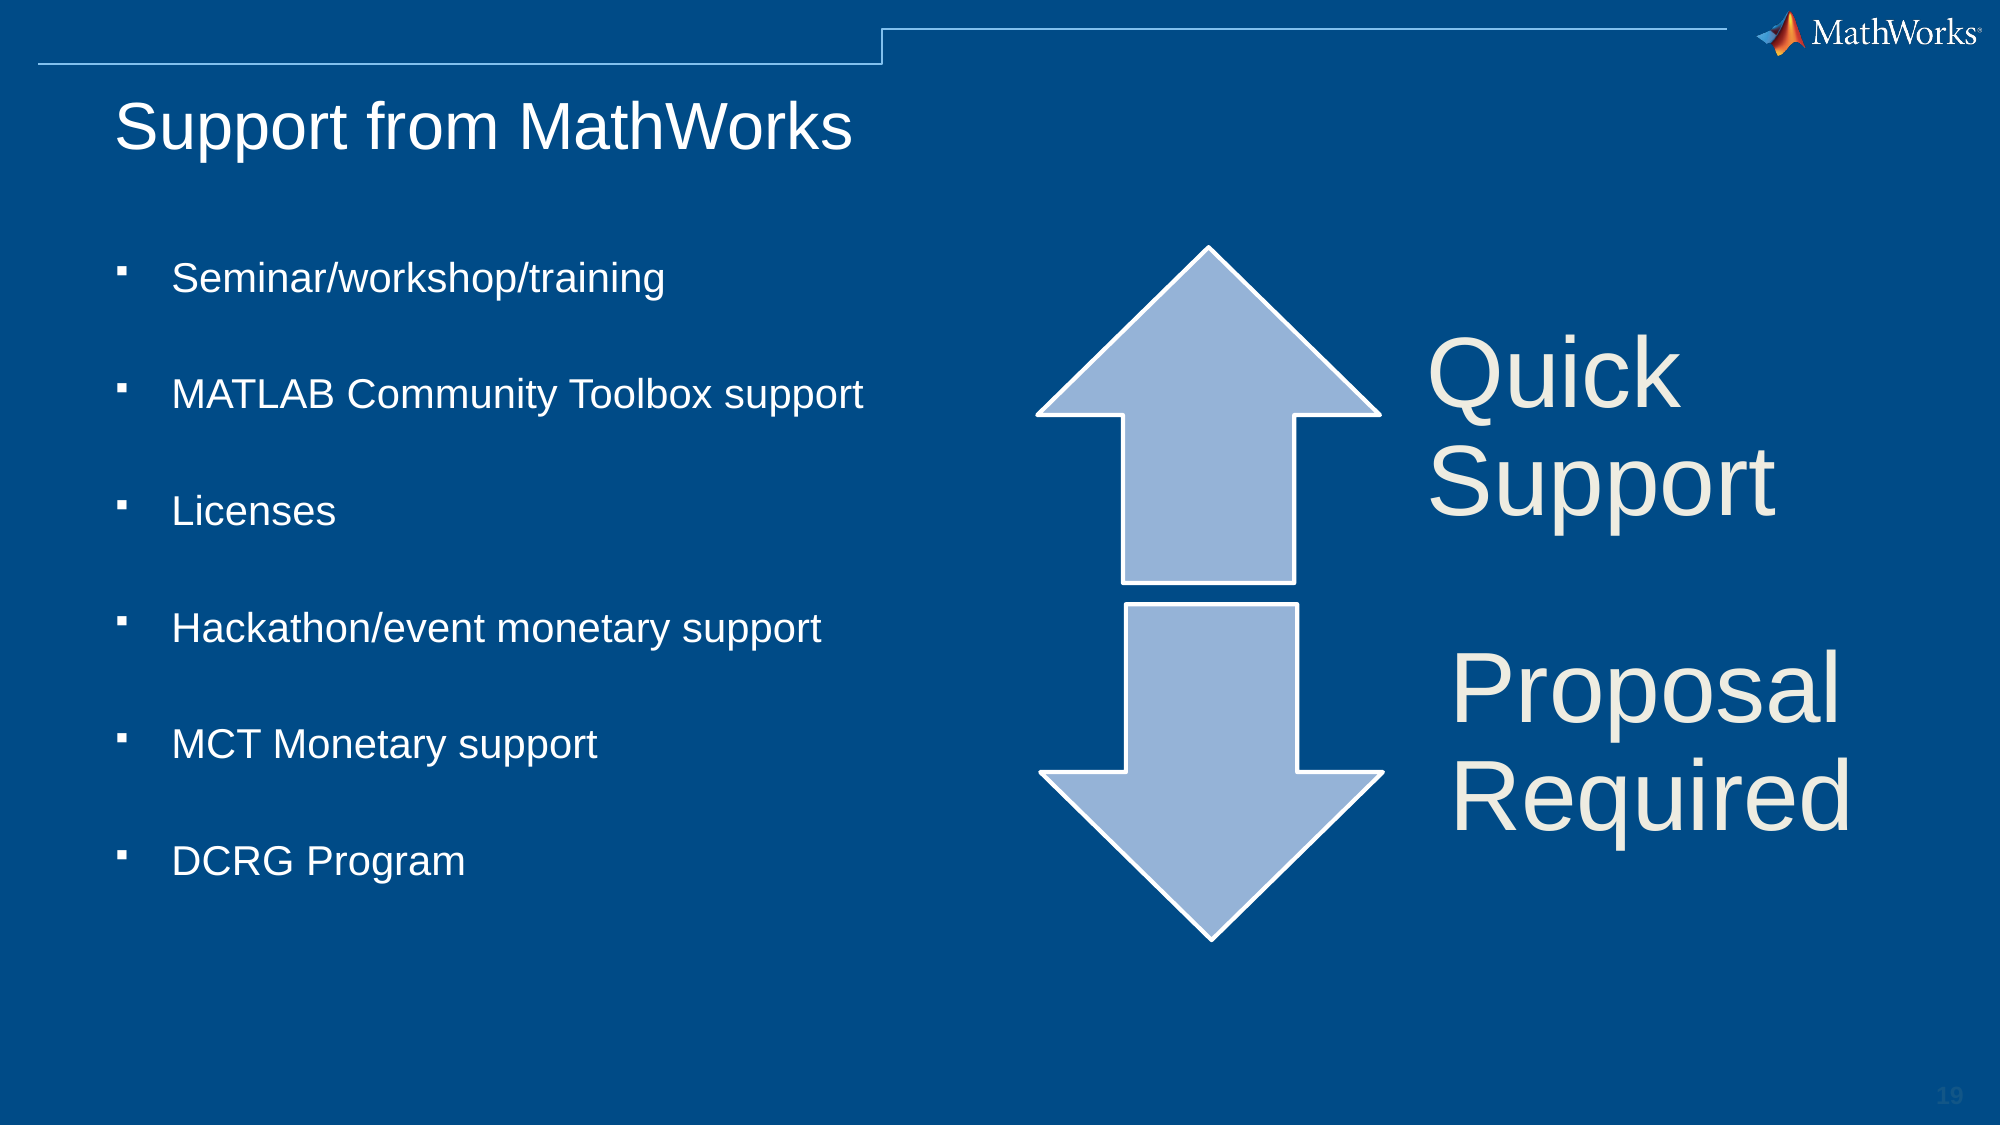

# Support from MathWorks
Quick Support
Proposal Required
Seminar/workshop/training

MATLAB Community Toolbox support

Licenses

Hackathon/event monetary support

MCT Monetary support

DCRG Program